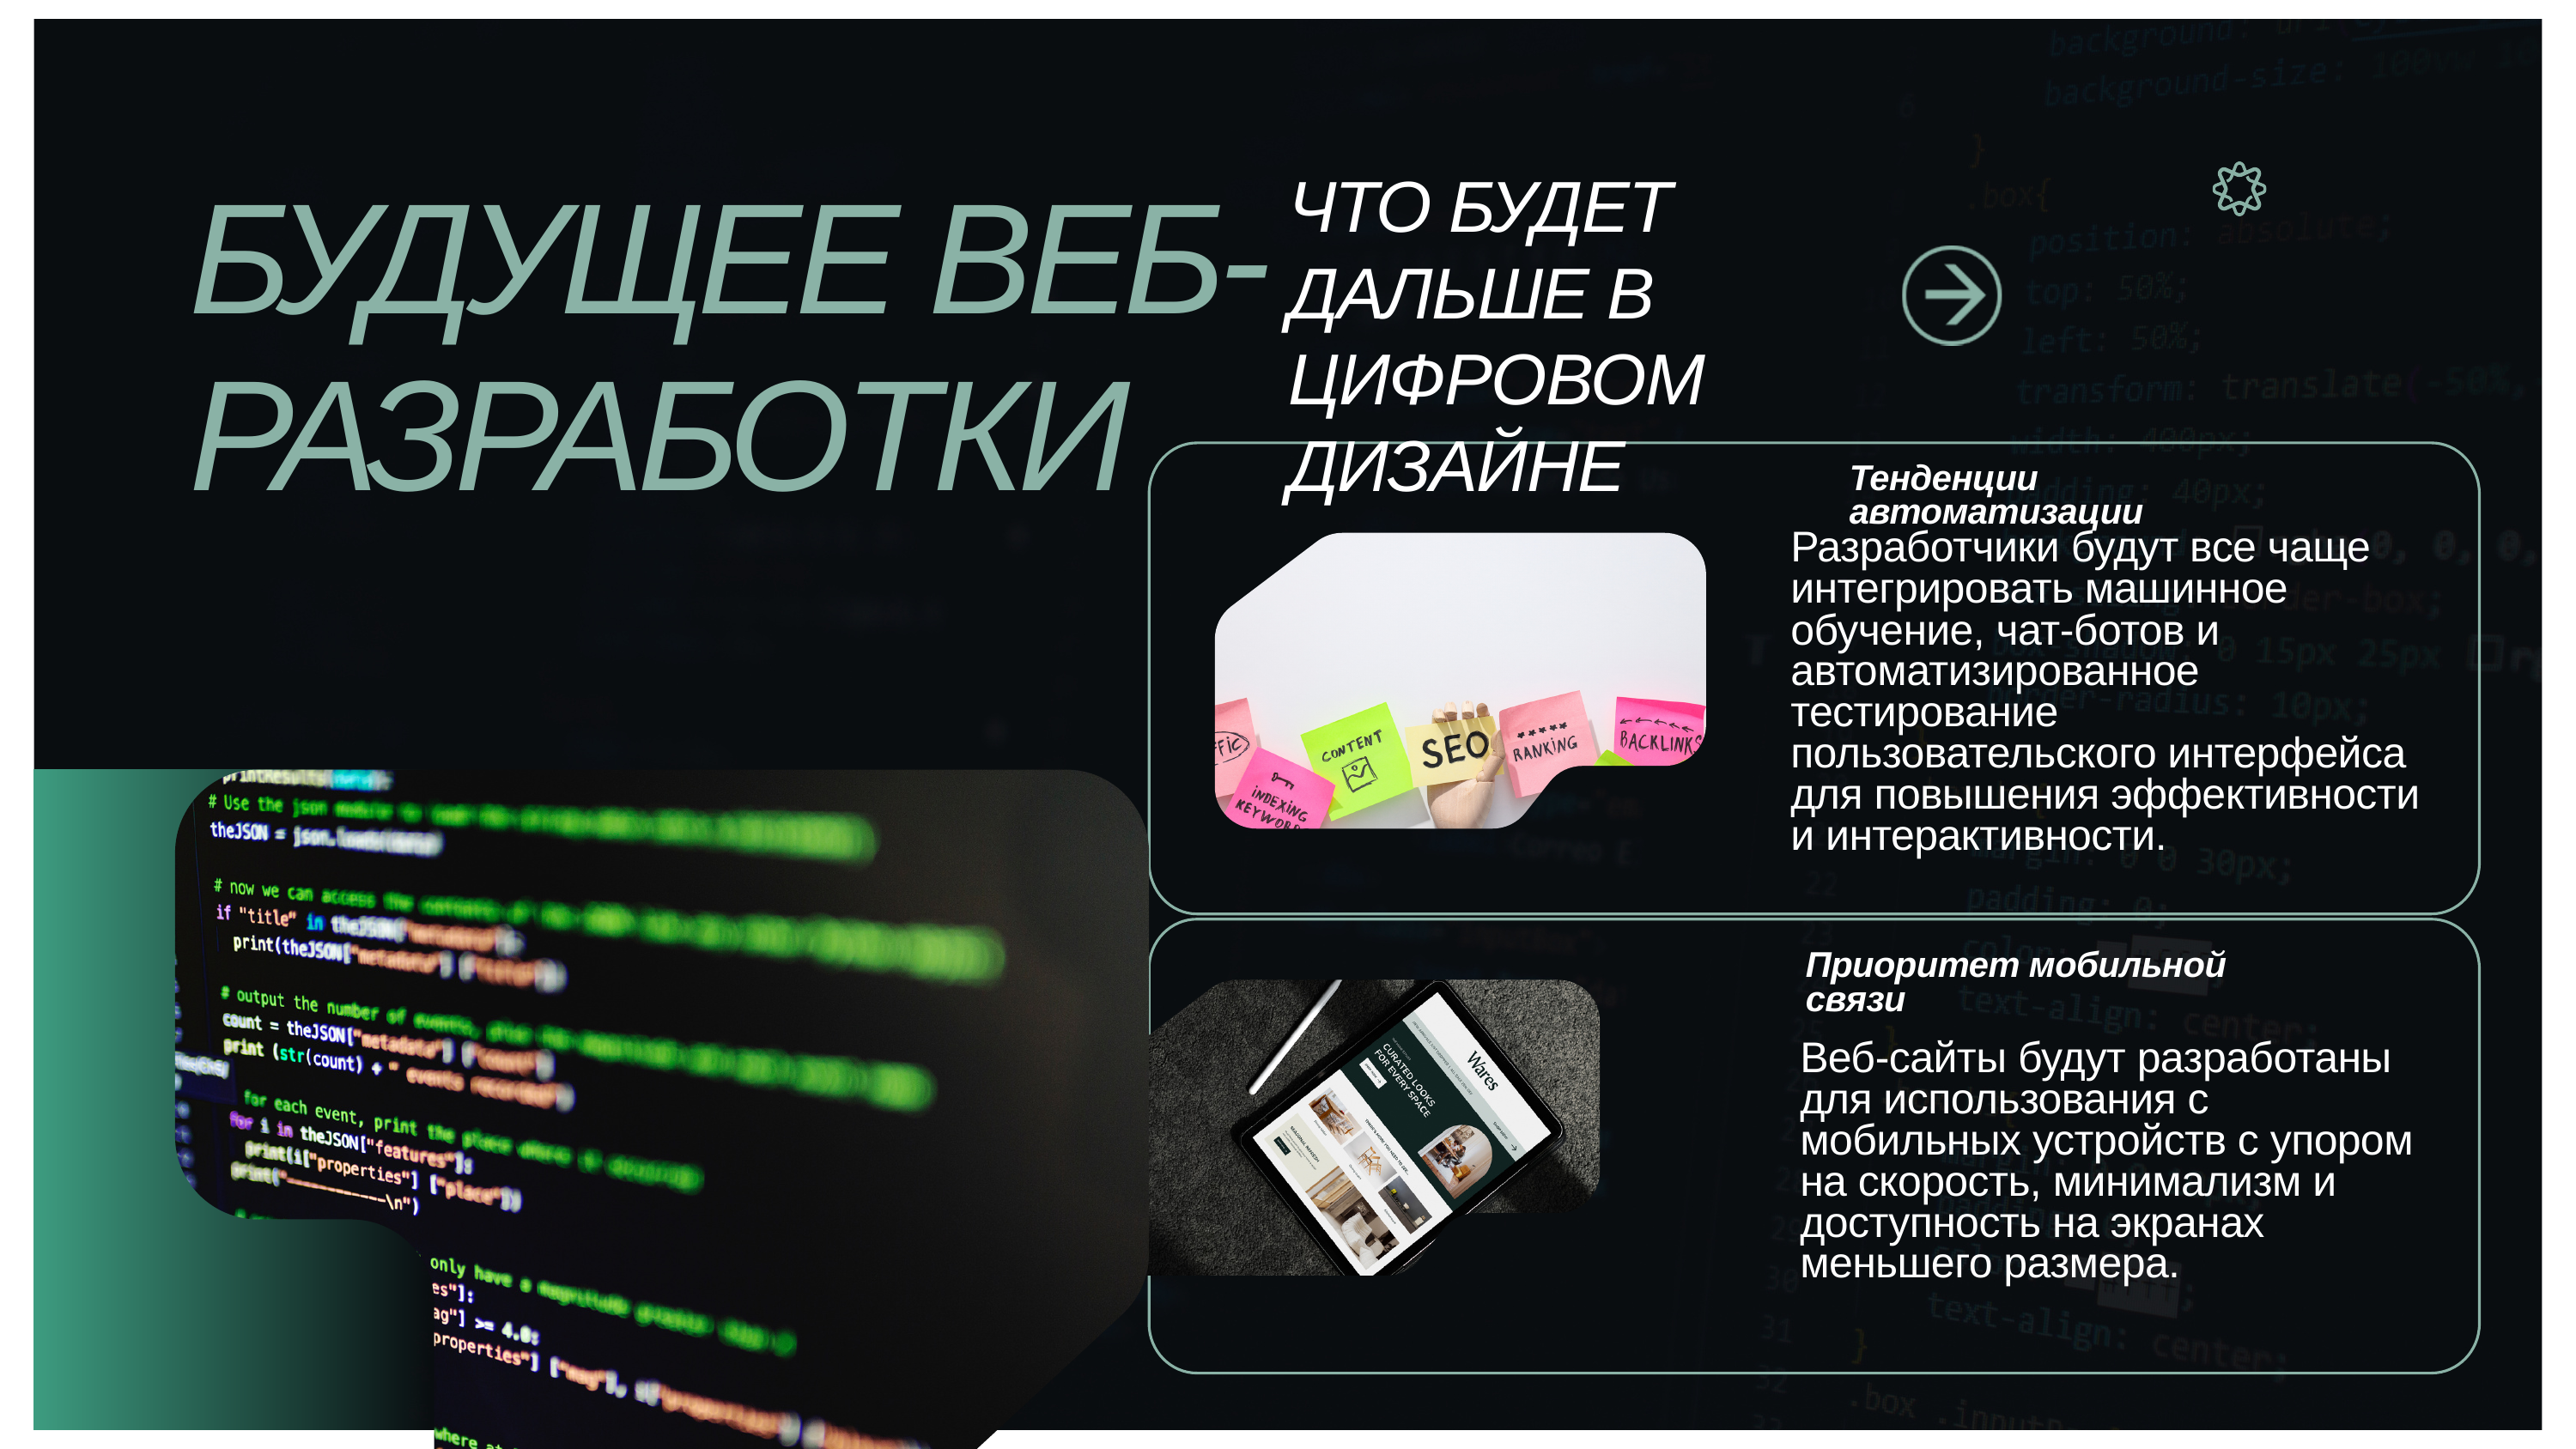

ЧТО БУДЕТ ДАЛЬШЕ В ЦИФРОВОМ ДИЗАЙНЕ
Ароввай Индастриз

БУДУЩЕЕ ВЕБ-РАЗРАБОТКИ

Тенденции автоматизации
Разработчики будут все чаще интегрировать машинное обучение, чат-ботов и автоматизированное тестирование пользовательского интерфейса для повышения эффективности и интерактивности.

Приоритет мобильной связи

Веб-сайты будут разработаны для использования с мобильных устройств с упором на скорость, минимализм и доступность на экранах меньшего размера.